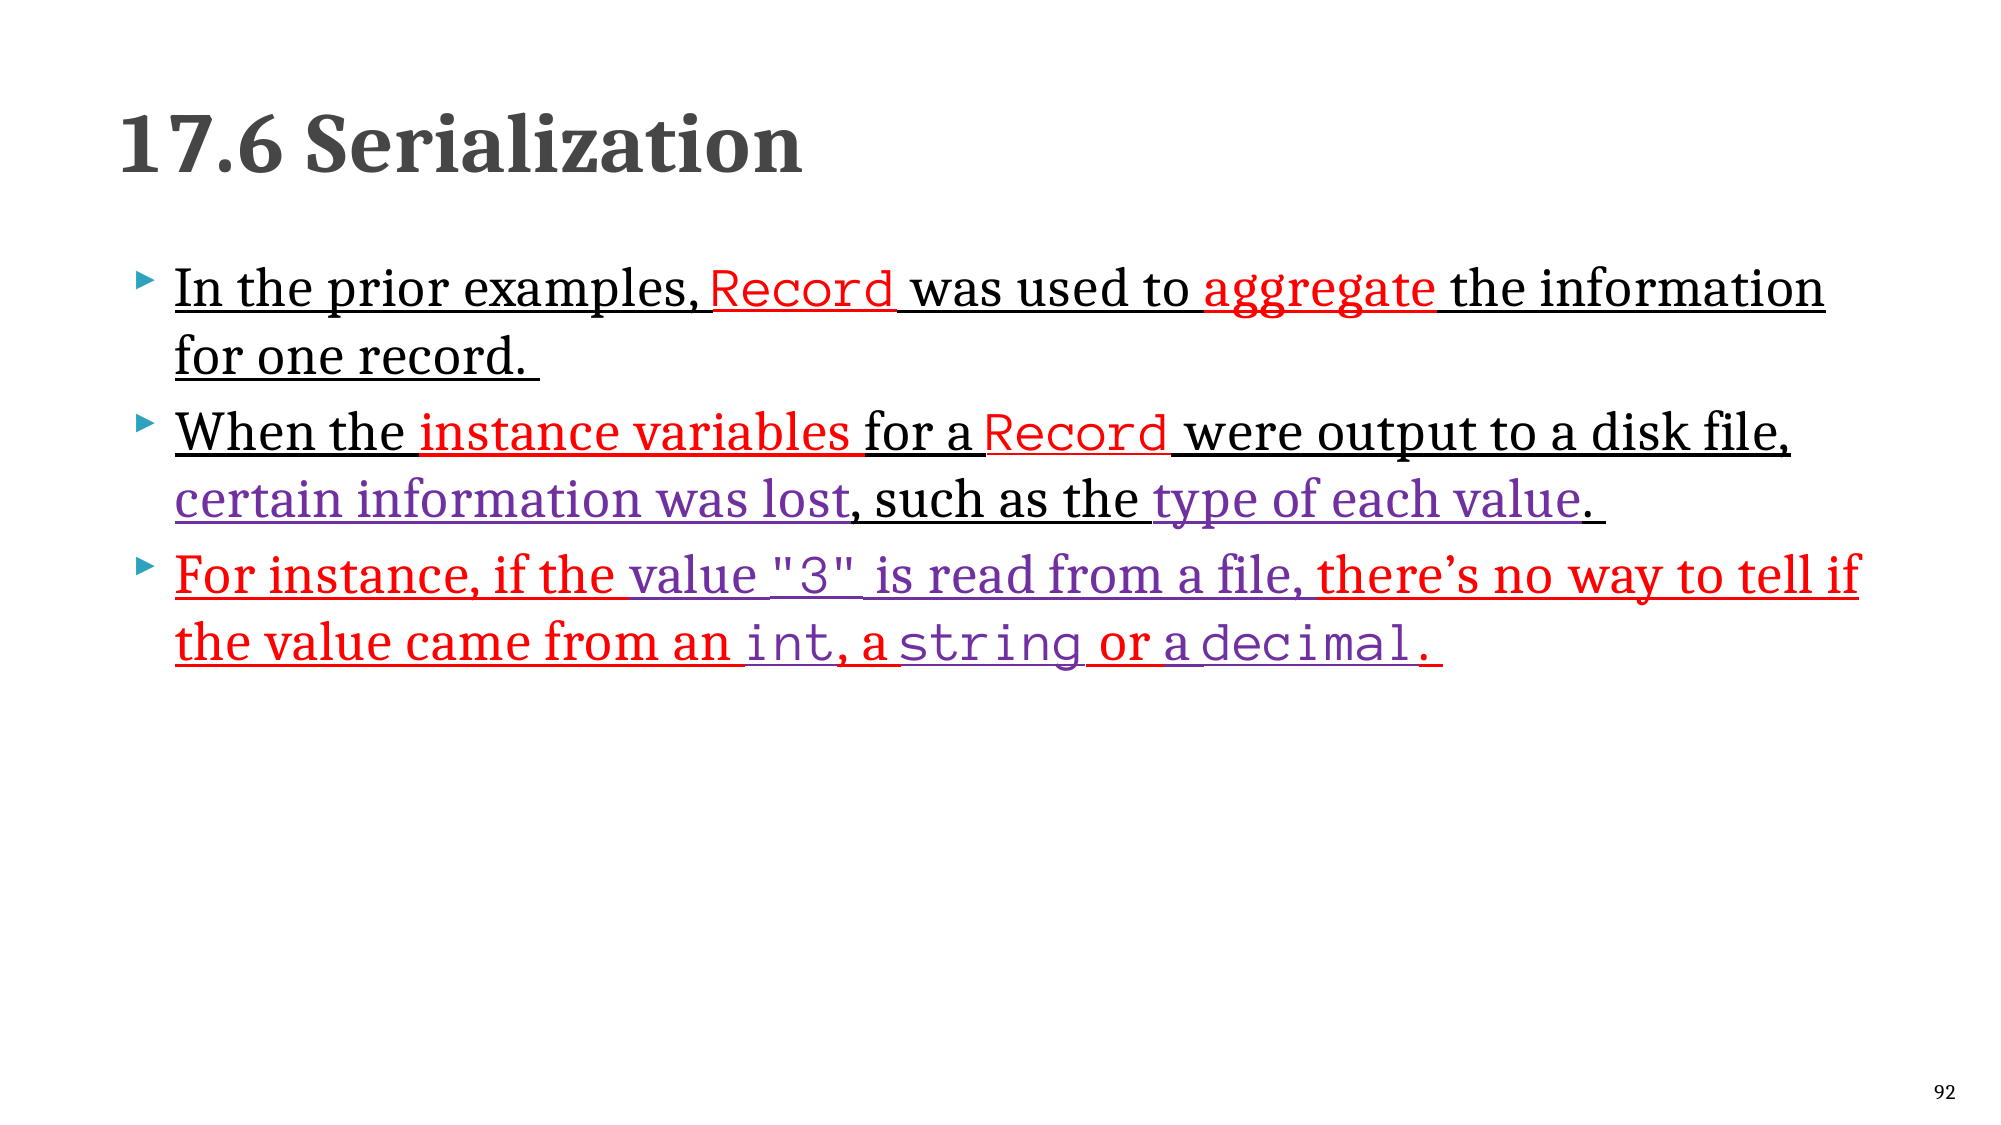

# 17.6 Serialization
In the prior examples, Record was used to aggregate the information for one record.
When the instance variables for a Record were output to a disk file, certain information was lost, such as the type of each value.
For instance, if the value "3" is read from a file, there’s no way to tell if the value came from an int, a string or a decimal.
92